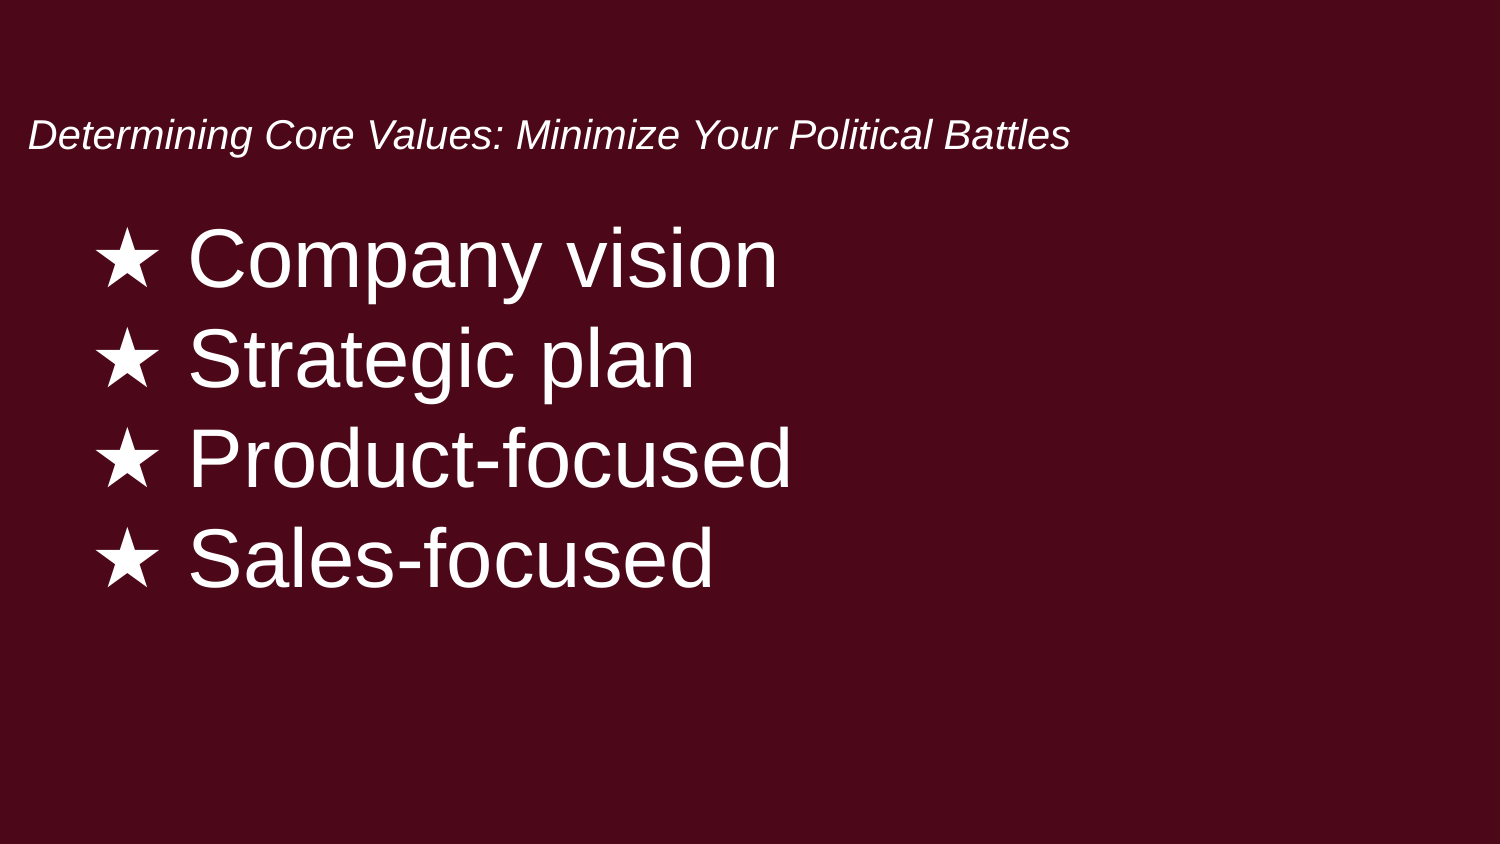

Determining Core Values: Minimize Your Political Battles
# ★ Company vision ★ Strategic plan ★ Product-focused ★ Sales-focused